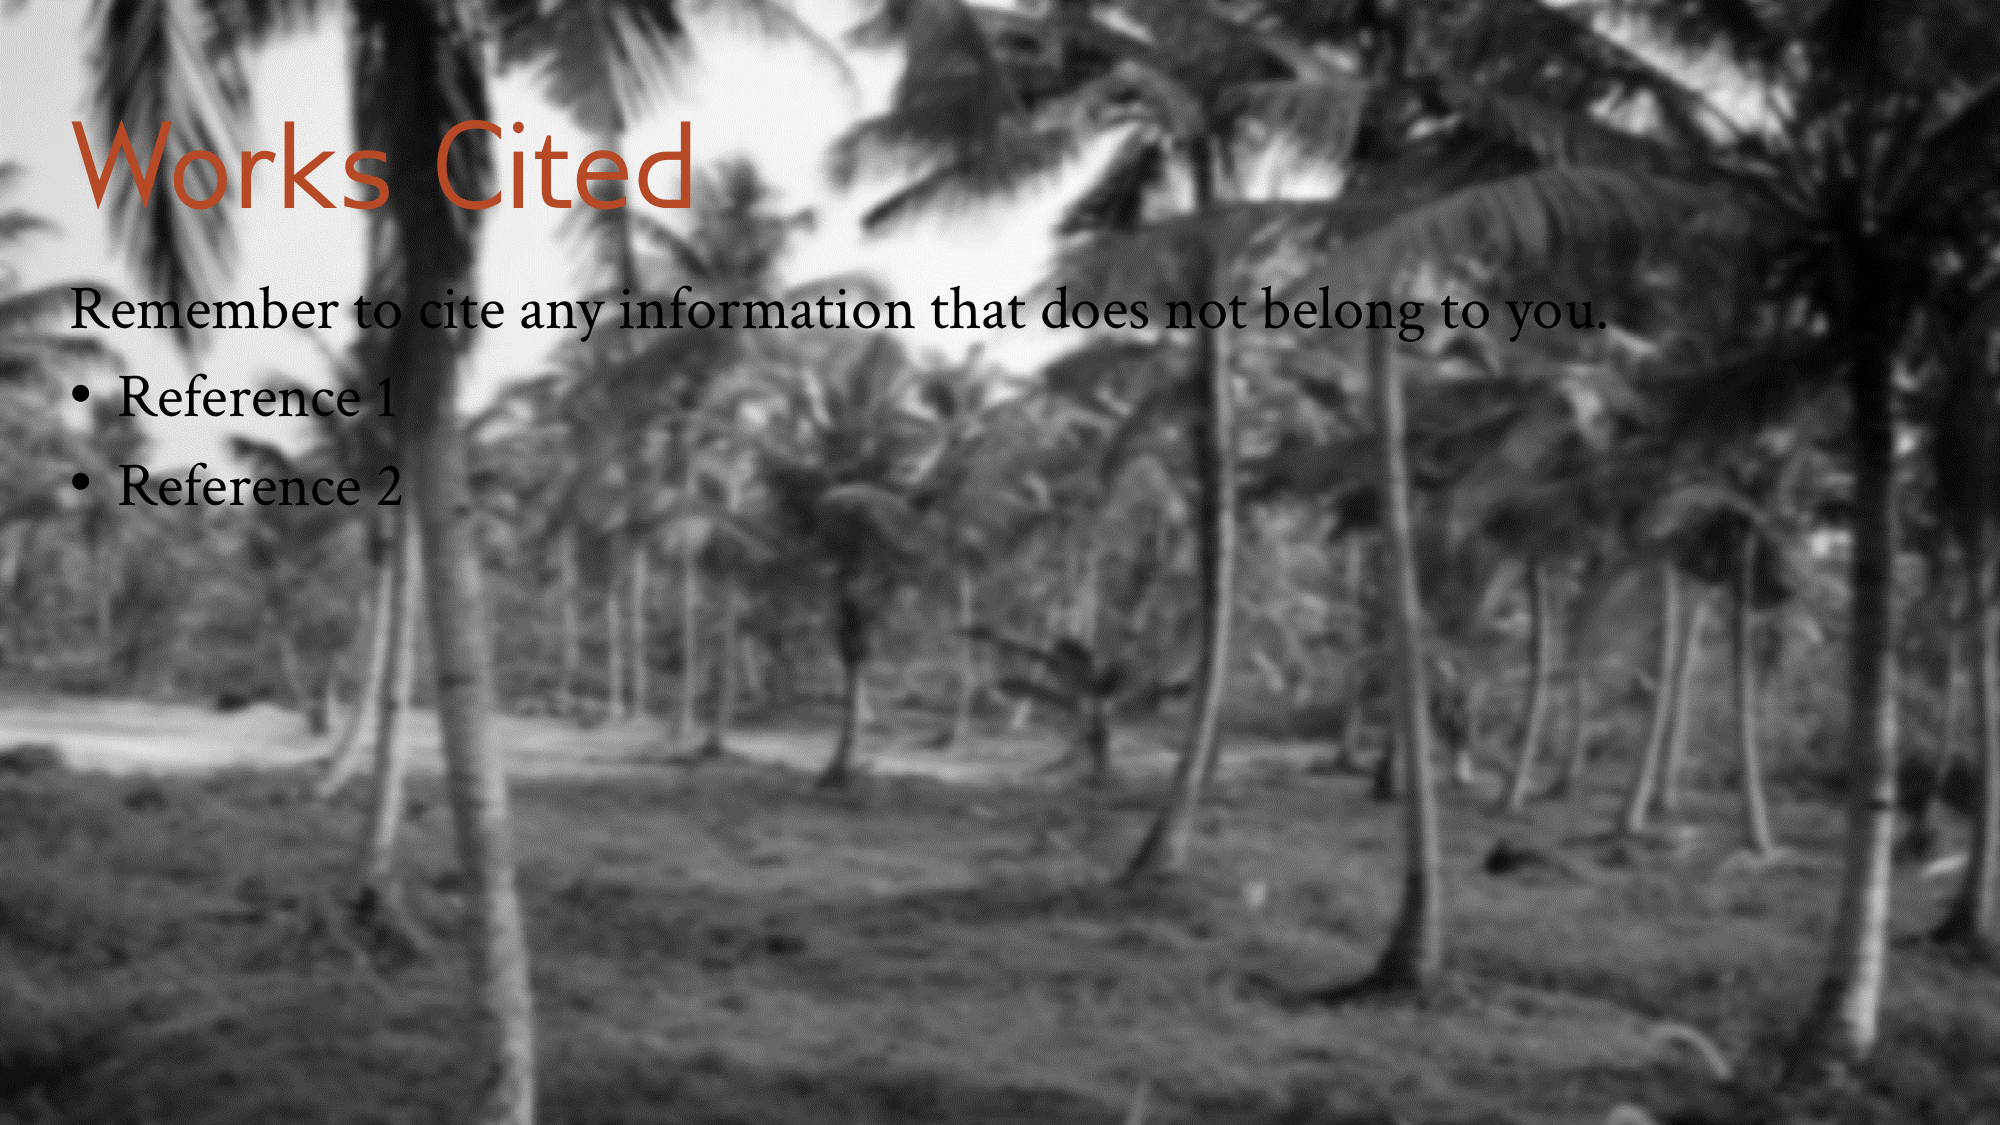

# Works Cited
Remember to cite any information that does not belong to you.
Reference 1
Reference 2